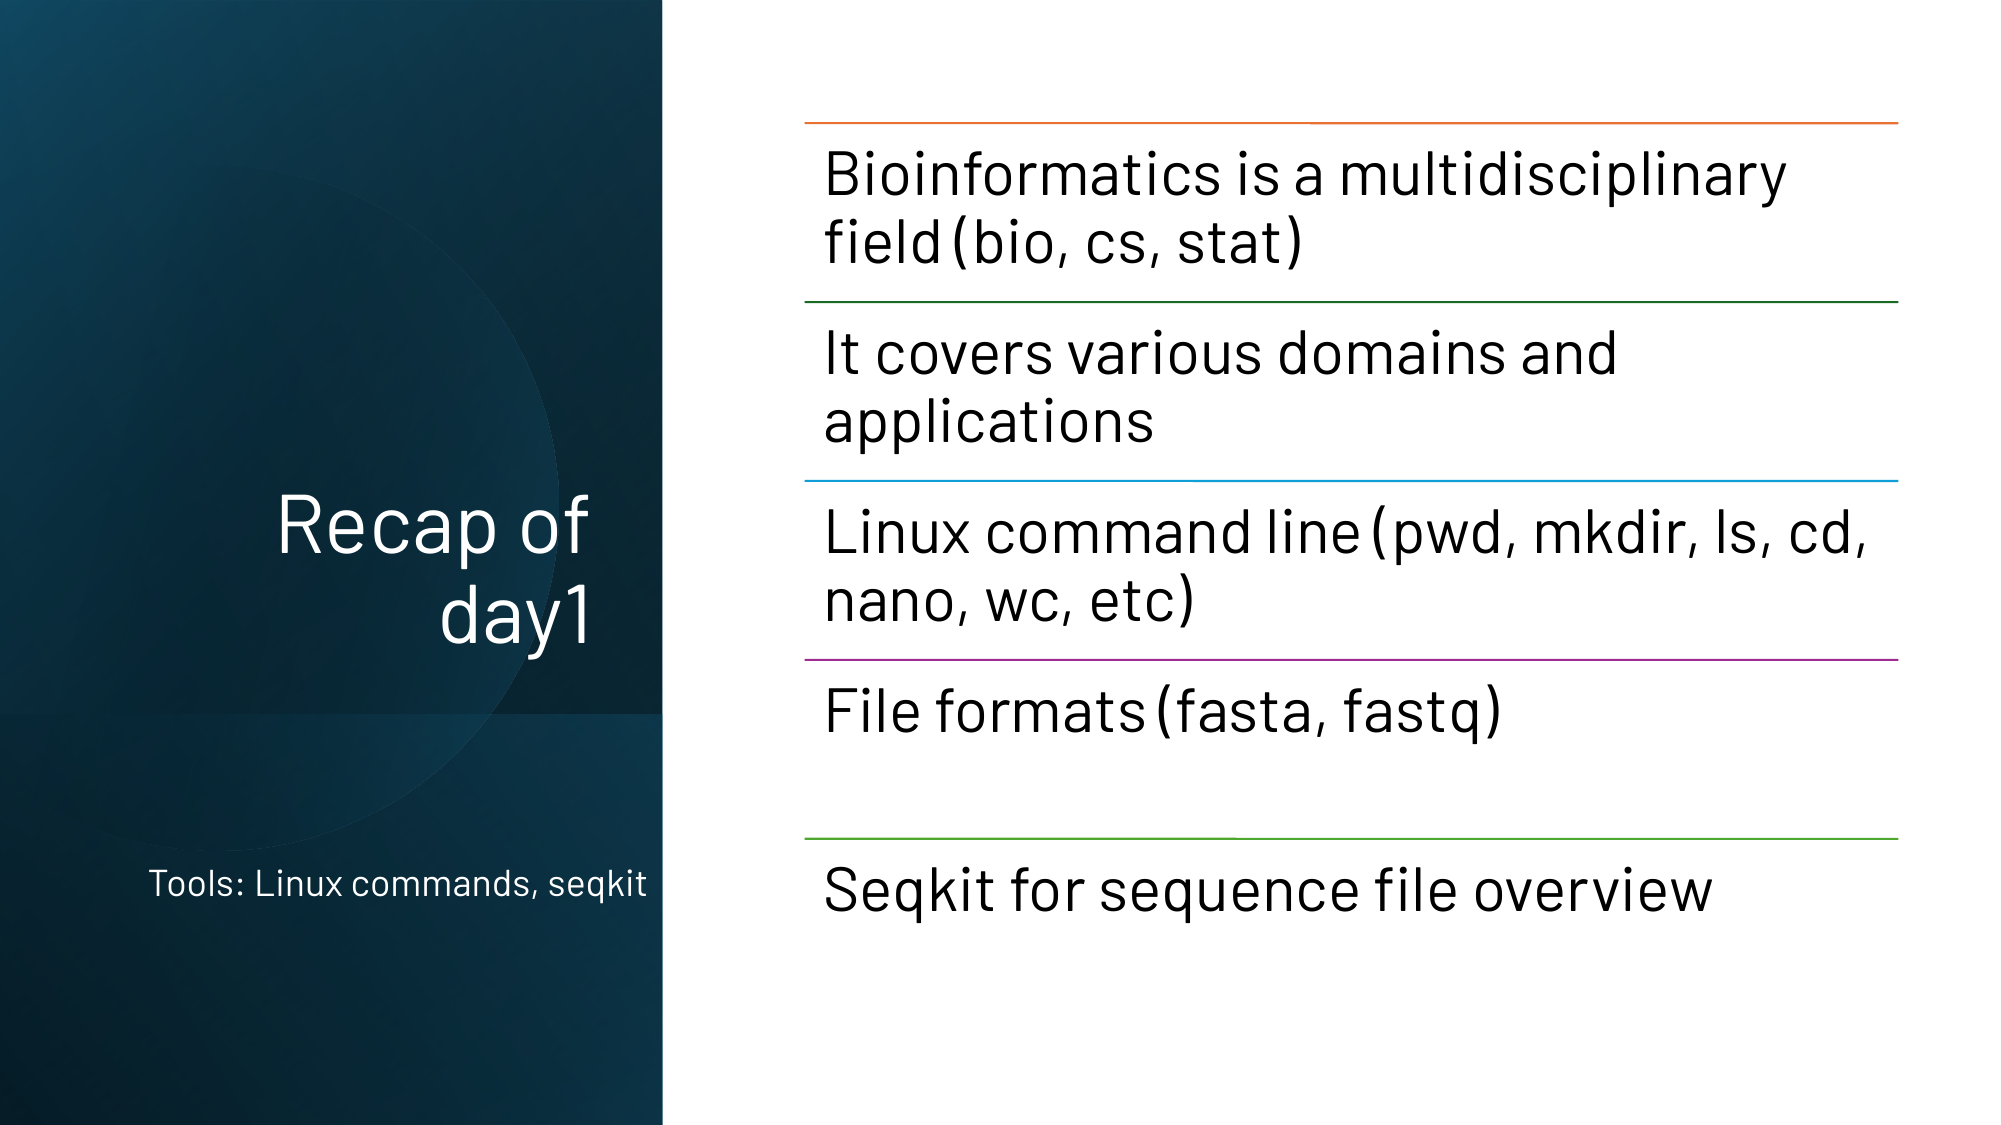

Bioinformatics is a multidisciplinary field (bio, cs, stat)
It covers various domains and applications
Linux command line (pwd, mkdir, ls, cd, nano, wc, etc)
File formats (fasta, fastq)
Seqkit for sequence file overview

# Recap of day1

Tools: Linux commands, seqkit